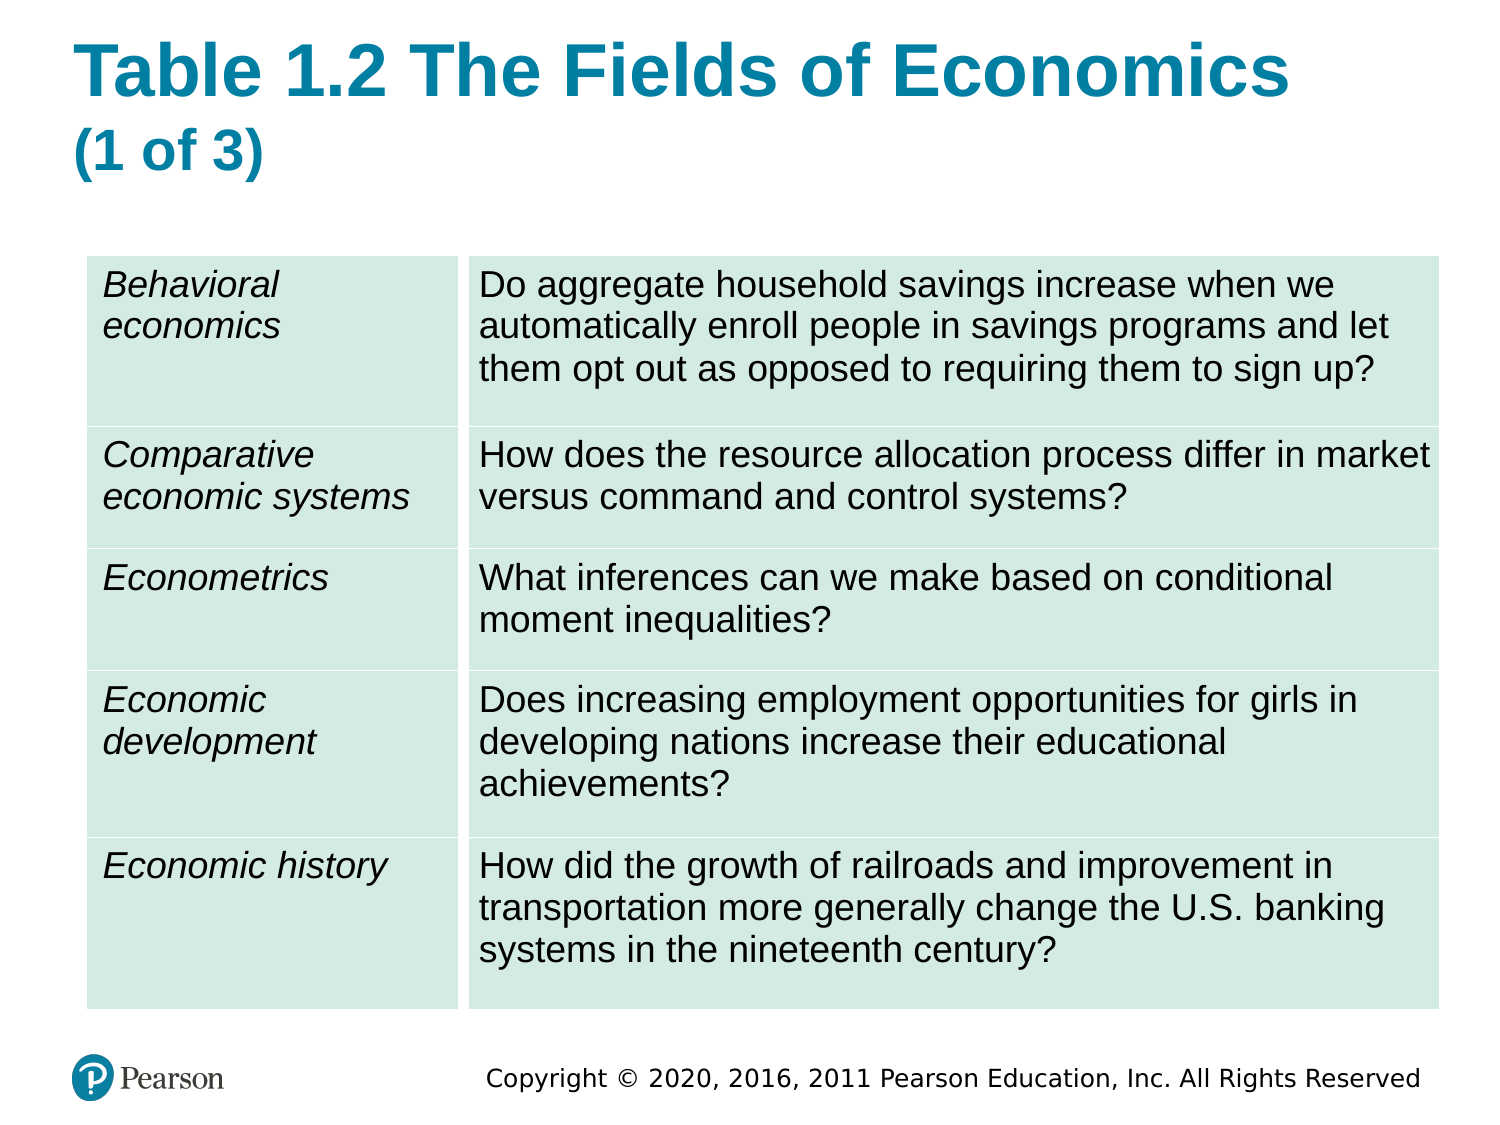

# Table 1.2 The Fields of Economics   (1 of 3)
| Behavioral economics | Do aggregate household savings increase when we automatically enroll people in savings programs and let them opt out as opposed to requiring them to sign up? |
| --- | --- |
| Comparative economic systems | How does the resource allocation process differ in market versus command and control systems? |
| Econometrics | What inferences can we make based on conditional moment inequalities? |
| Economic development | Does increasing employment opportunities for girls in developing nations increase their educational achievements? |
| Economic history | How did the growth of railroads and improvement in transportation more generally change the U.S. banking systems in the nineteenth century? |